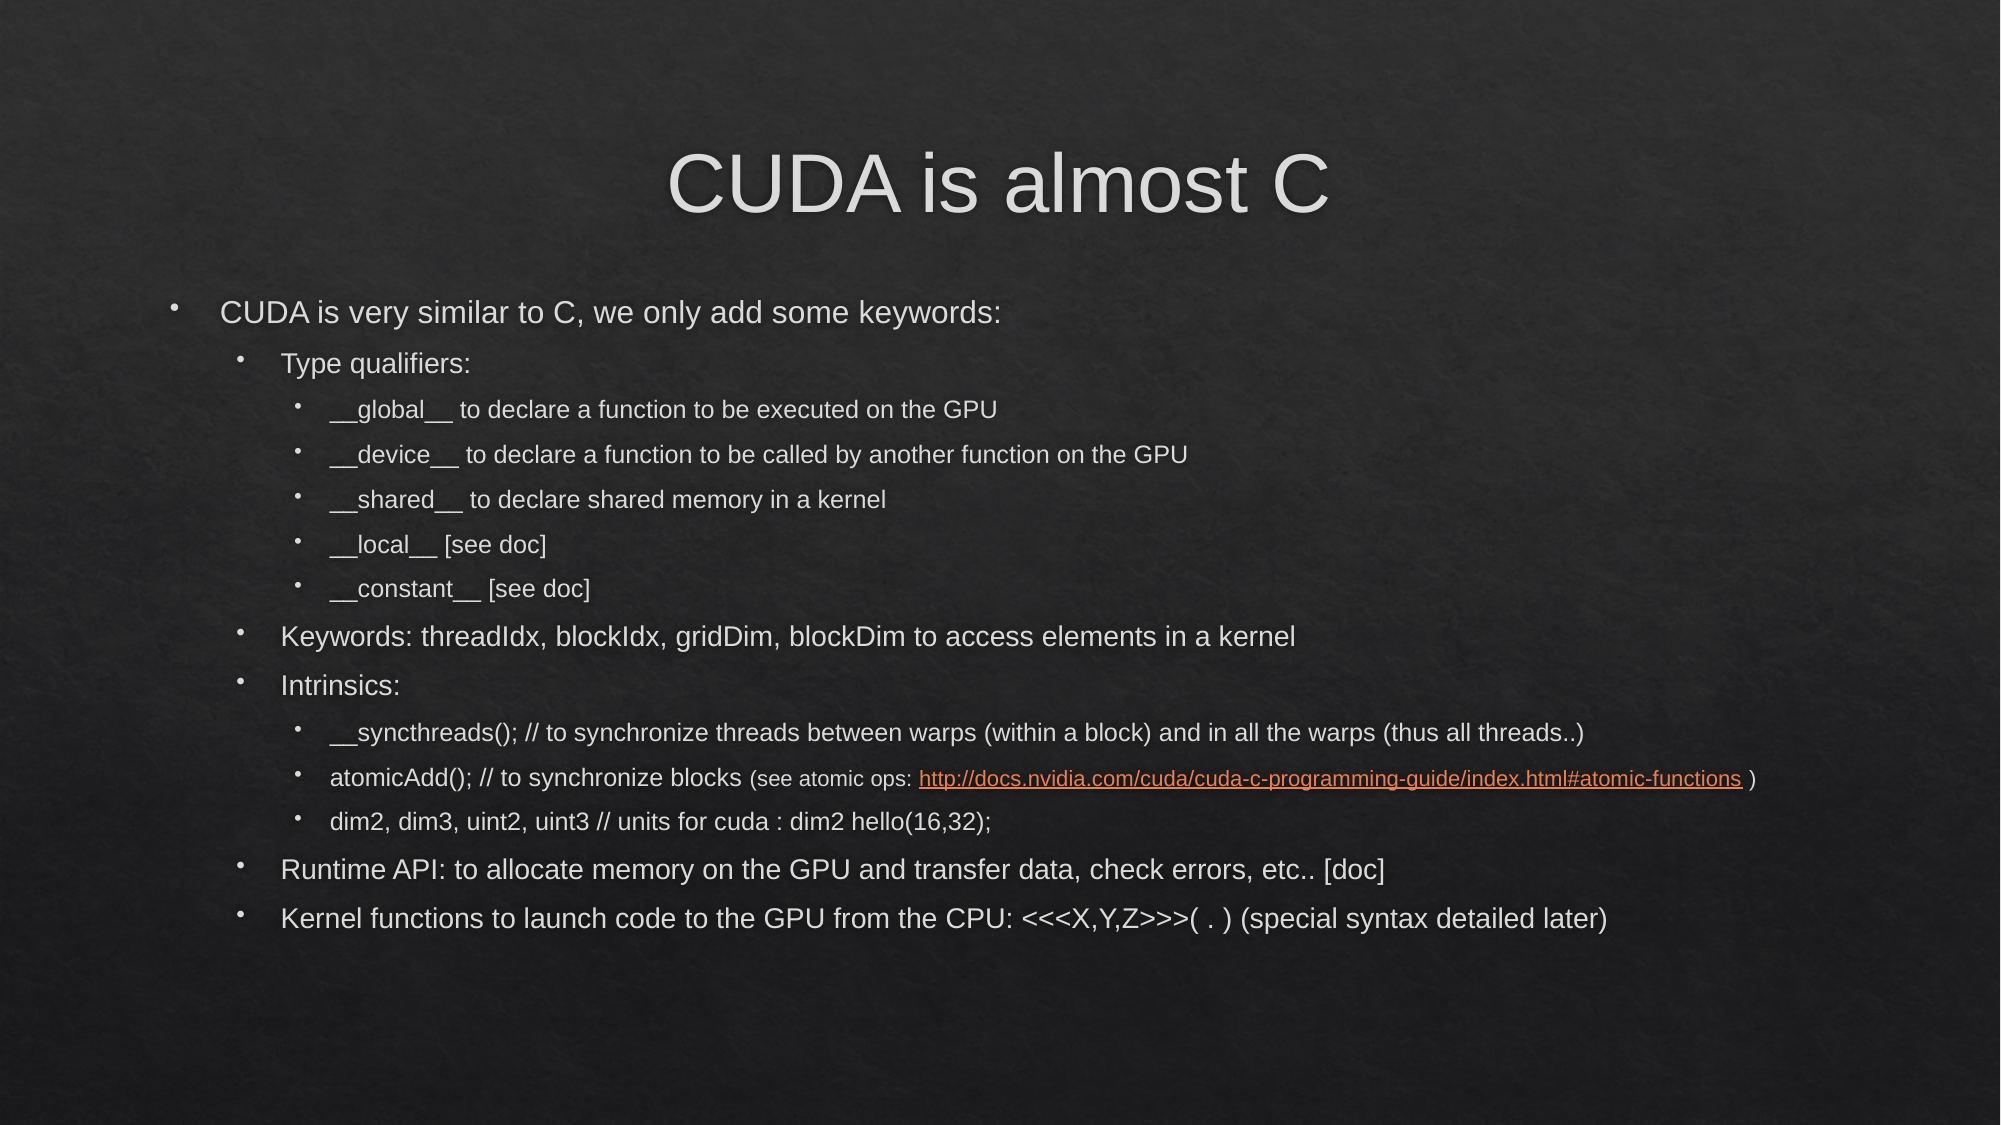

# CUDA is almost C
CUDA is very similar to C, we only add some keywords:
Type qualifiers:
__global__ to declare a function to be executed on the GPU
__device__ to declare a function to be called by another function on the GPU
__shared__ to declare shared memory in a kernel
__local__ [see doc]
__constant__ [see doc]
Keywords: threadIdx, blockIdx, gridDim, blockDim to access elements in a kernel
Intrinsics:
__syncthreads(); // to synchronize threads between warps (within a block) and in all the warps (thus all threads..)
atomicAdd(); // to synchronize blocks (see atomic ops: http://docs.nvidia.com/cuda/cuda-c-programming-guide/index.html#atomic-functions )
dim2, dim3, uint2, uint3 // units for cuda : dim2 hello(16,32);
Runtime API: to allocate memory on the GPU and transfer data, check errors, etc.. [doc]
Kernel functions to launch code to the GPU from the CPU: <<<X,Y,Z>>>( . ) (special syntax detailed later)